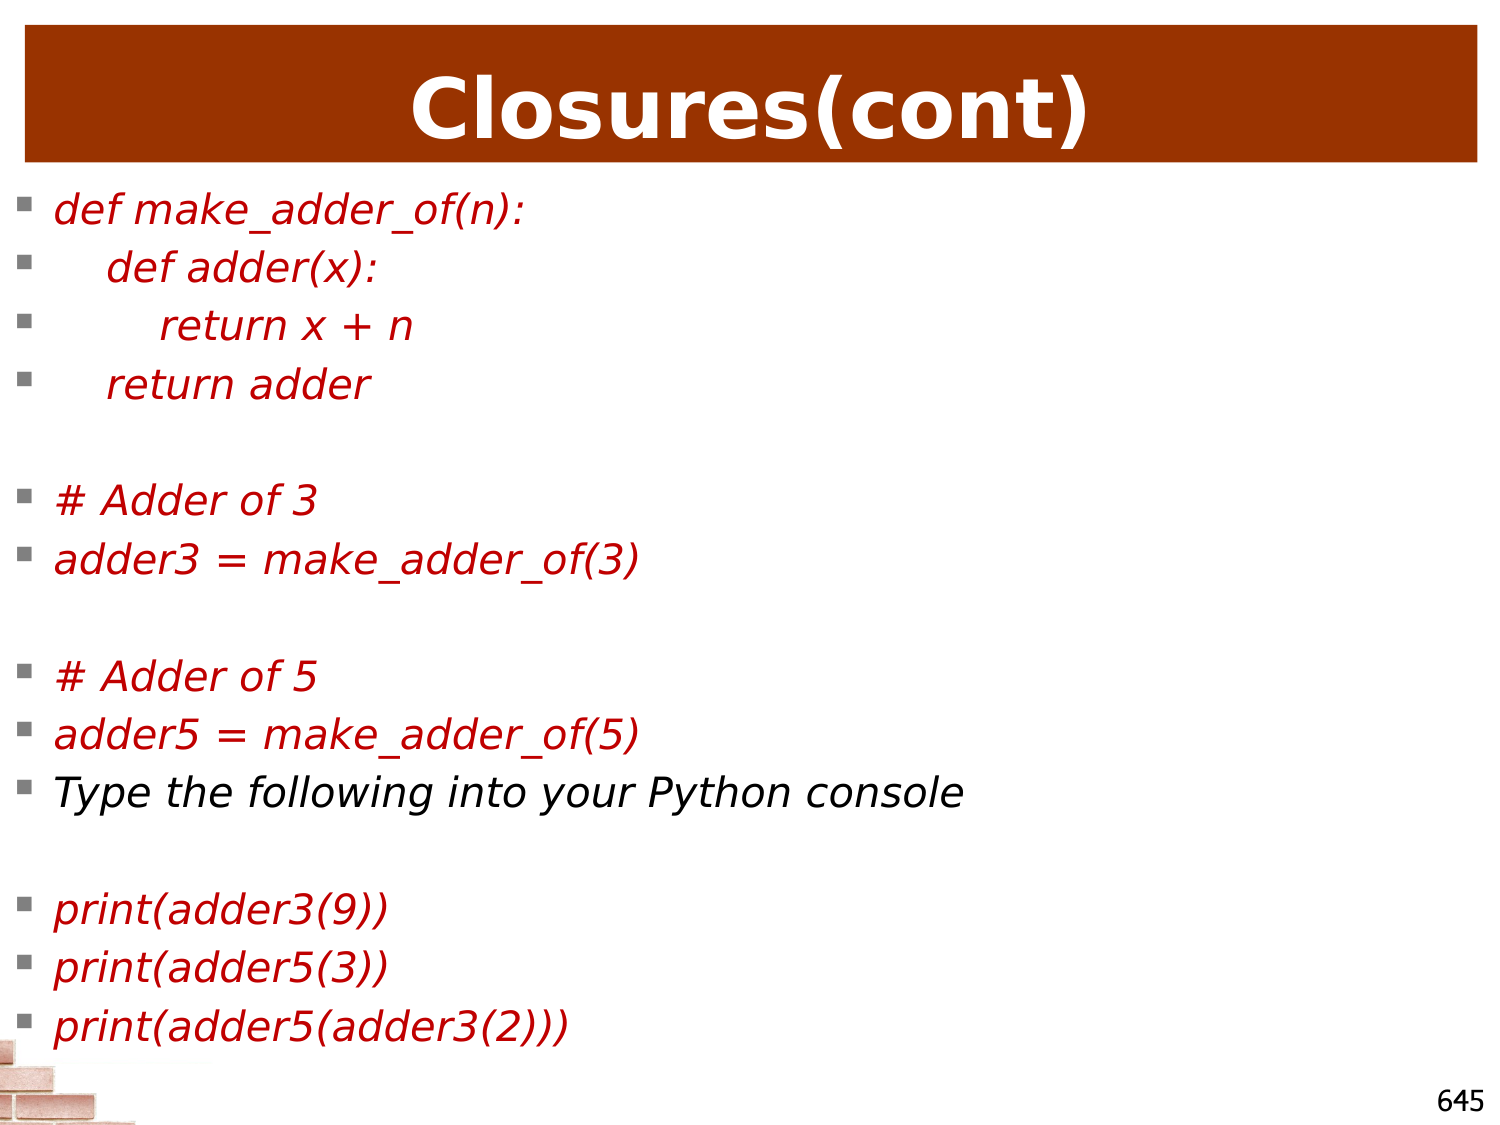

# Closures(cont)
def make_adder_of(n):
    def adder(x):
        return x + n
    return adder

# Adder of 3
adder3 = make_adder_of(3)

# Adder of 5
adder5 = make_adder_of(5)
Type the following into your Python console

print(adder3(9))
print(adder5(3))
print(adder5(adder3(2)))

645